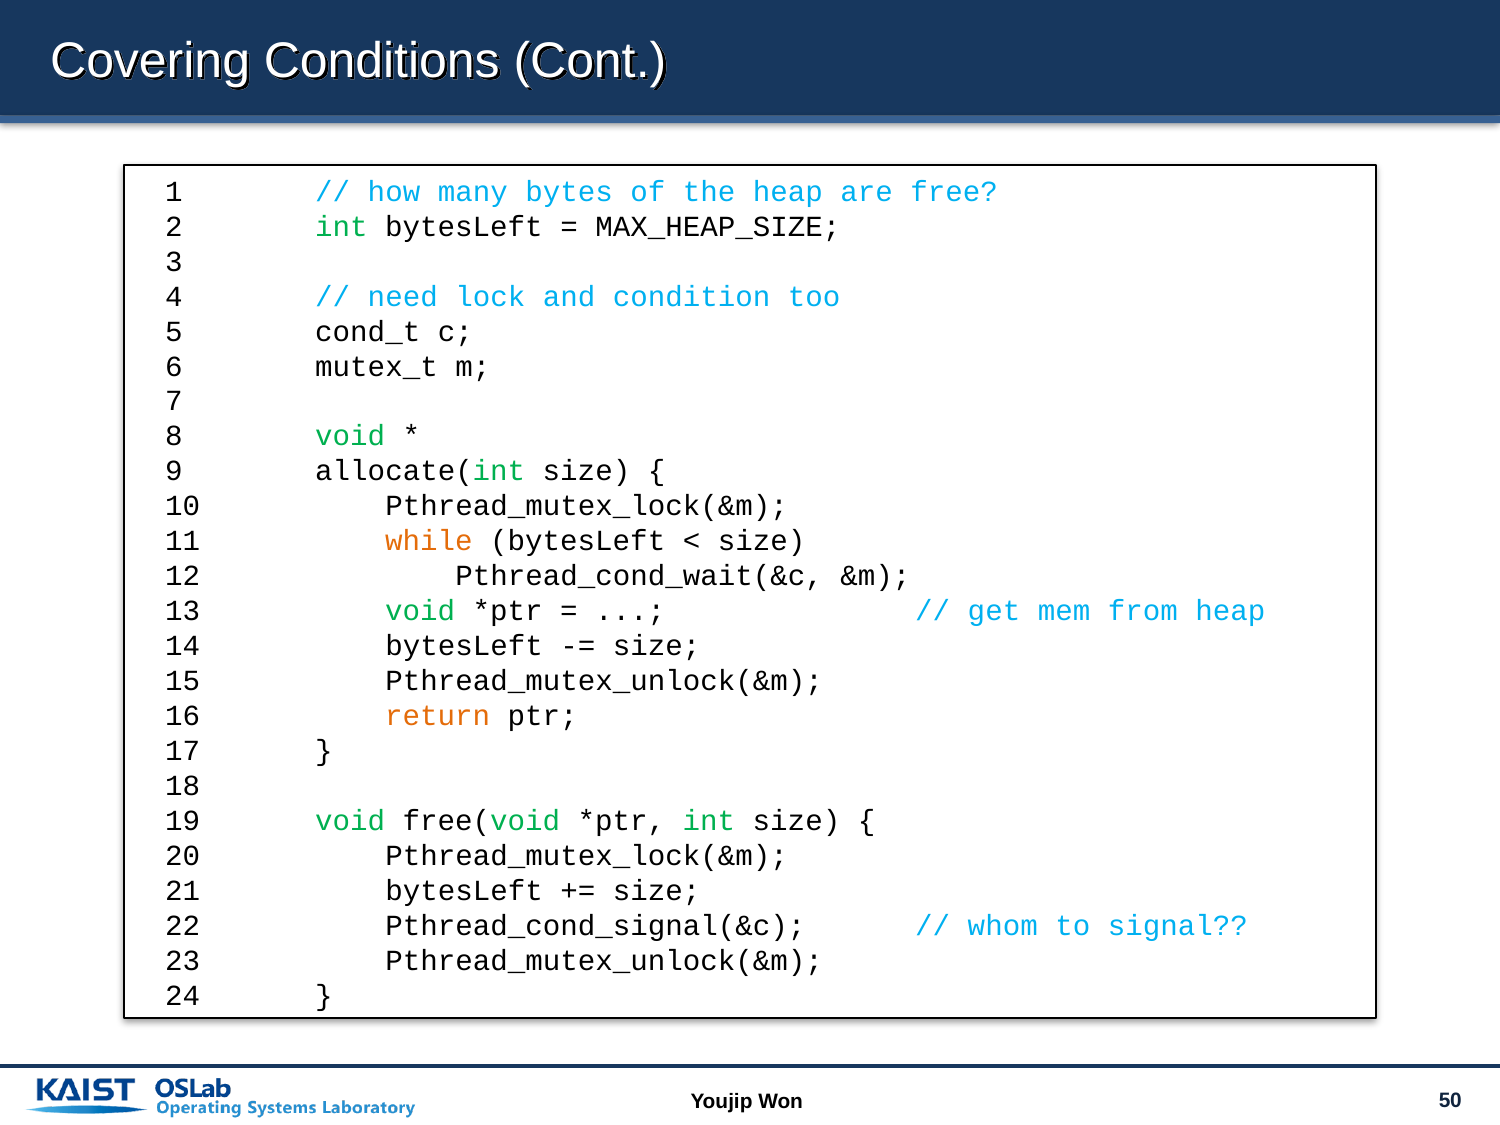

# Covering Conditions (Cont.)
1 	// how many bytes of the heap are free?
2 	int bytesLeft = MAX_HEAP_SIZE;
3
4 	// need lock and condition too
5 	cond_t c;
6 	mutex_t m;
7
8 	void *
9 	allocate(int size) {
10 	    Pthread_mutex_lock(&m);
11 	    while (bytesLeft < size)
12 	        Pthread_cond_wait(&c, &m);
13 	    void *ptr = ...; 		// get mem from heap
14 	    bytesLeft -= size;
15 	    Pthread_mutex_unlock(&m);
16 	    return ptr;
17 	}
18
19 	void free(void *ptr, int size) {
20 	    Pthread_mutex_lock(&m);
21 	    bytesLeft += size;
22 	    Pthread_cond_signal(&c); 	// whom to signal??
23 	    Pthread_mutex_unlock(&m);
24 	}
Youjip Won
50